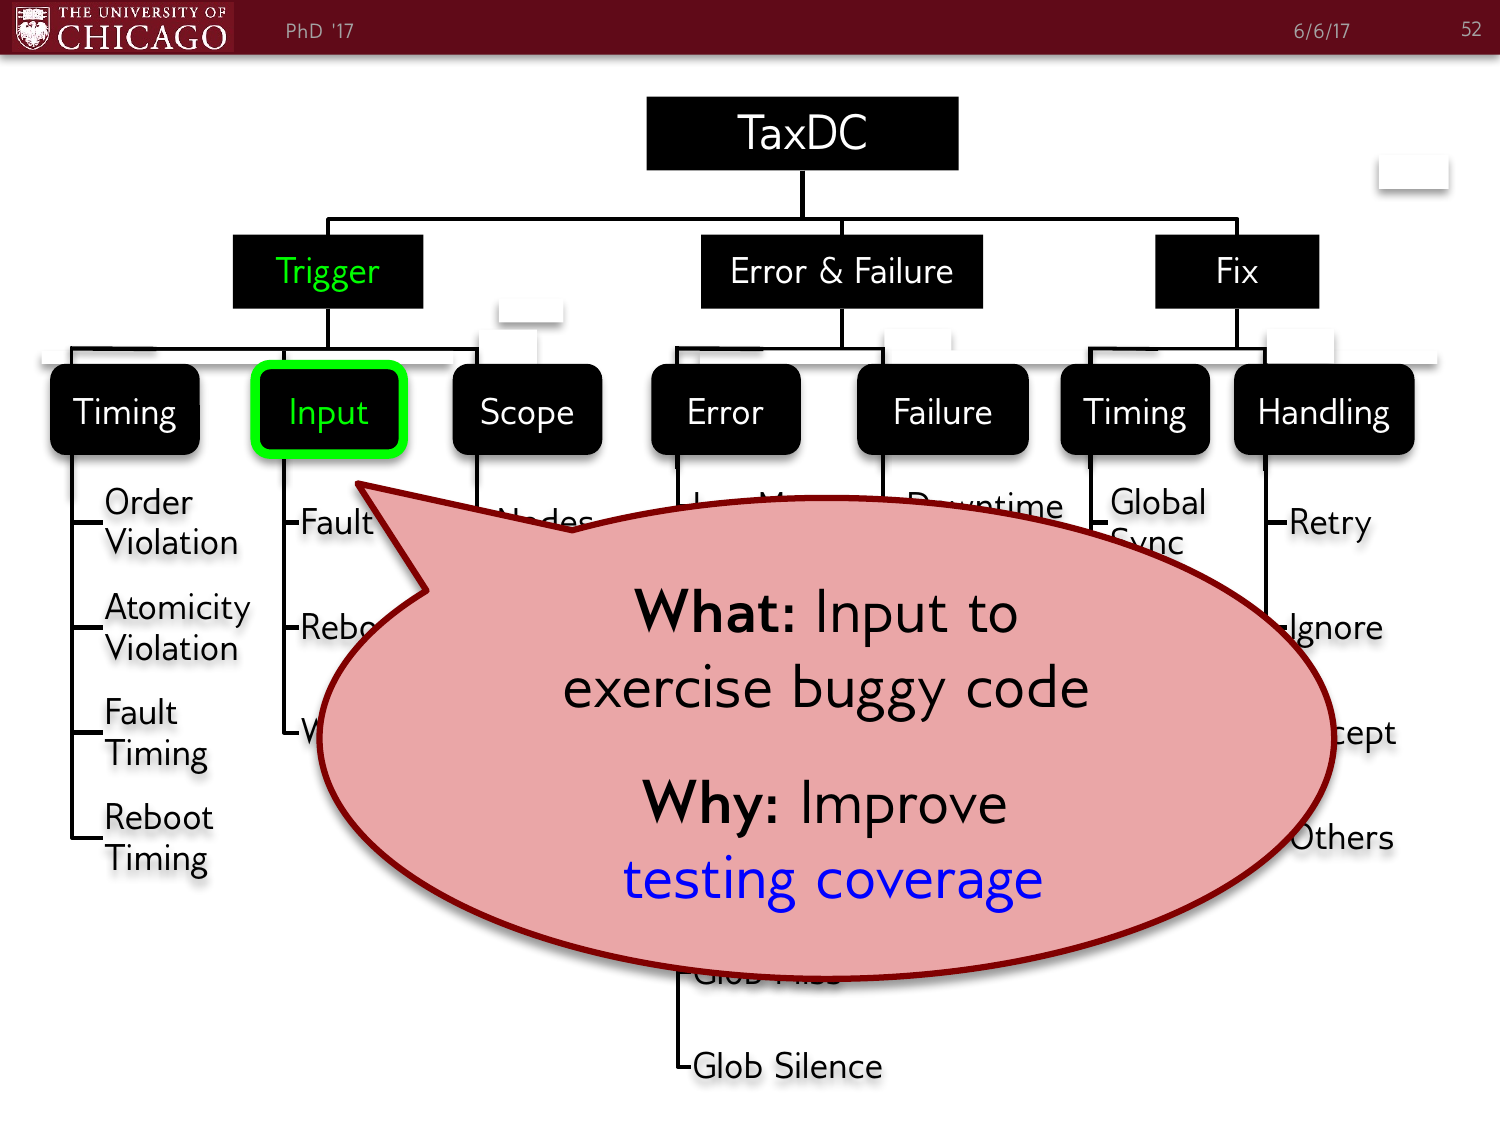

52
PhD '17
6/6/17
TaxDC
Trigger
Timing
Order Violation
Atomicity Violation
Fault Timing
Reboot Timing
Input
Fault
Reboot
Workload
Scope
Nodes
Messages
Protocols
Error & Failure
Error
Loc Mem
Loc Sem
Loc Hang
Loc Silence
Glob Wrong
Glob Miss
Glob Silence
Failure
Downtime
Data Loss
Op Fail
Performance
Fix
Timing
Global Sync
Local Sync
Handling
Retry
Ignore
Accept
Others

Timing
Input
Scope
Error
Failure
Timing
Handling

What: Input to
exercise buggy code
Why: Improve
testing coverage